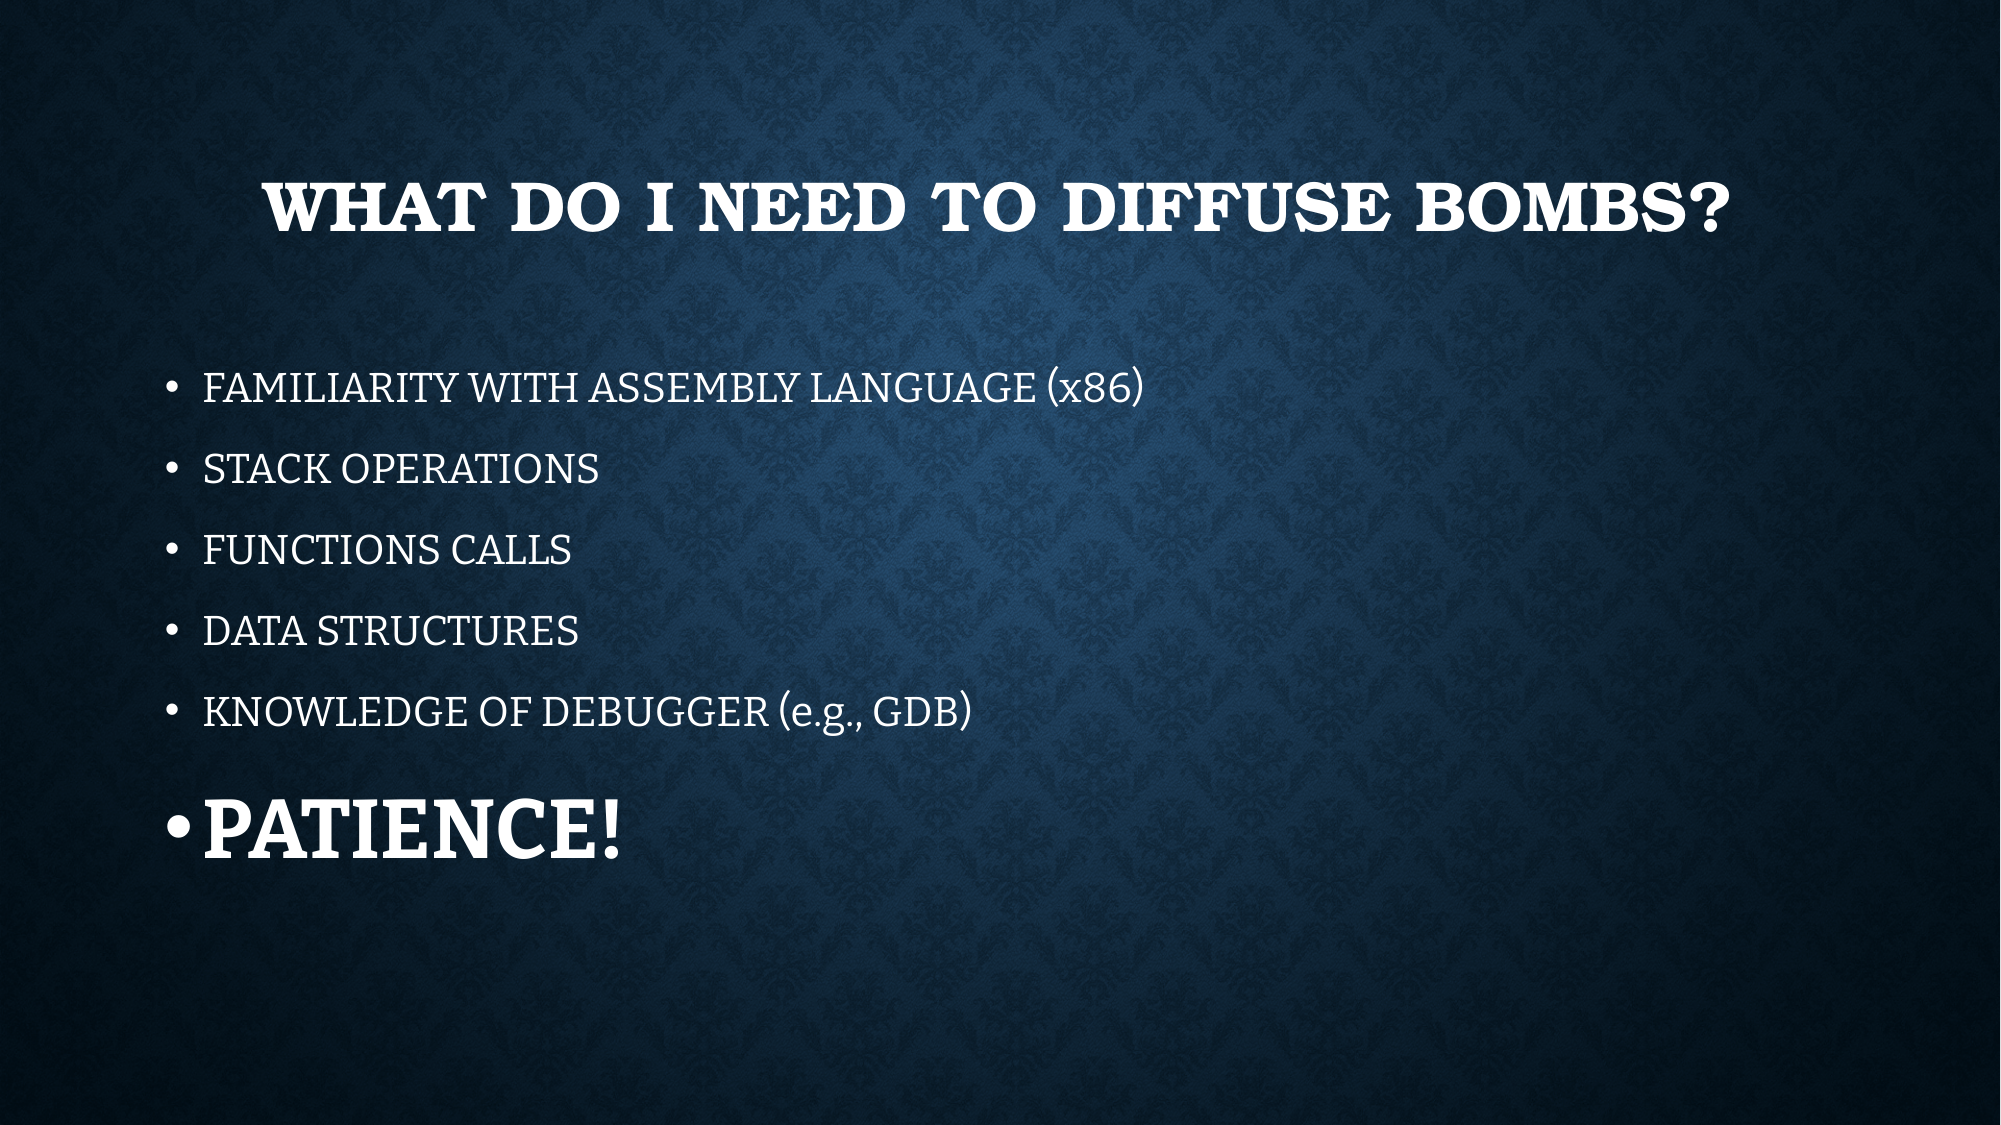

WHAT DO I NEED TO DIFFUSE BOMBS?
FAMILIARITY WITH ASSEMBLY LANGUAGE (x86)
STACK OPERATIONS
FUNCTIONS CALLS
DATA STRUCTURES
KNOWLEDGE OF DEBUGGER (e.g., GDB)
PATIENCE!